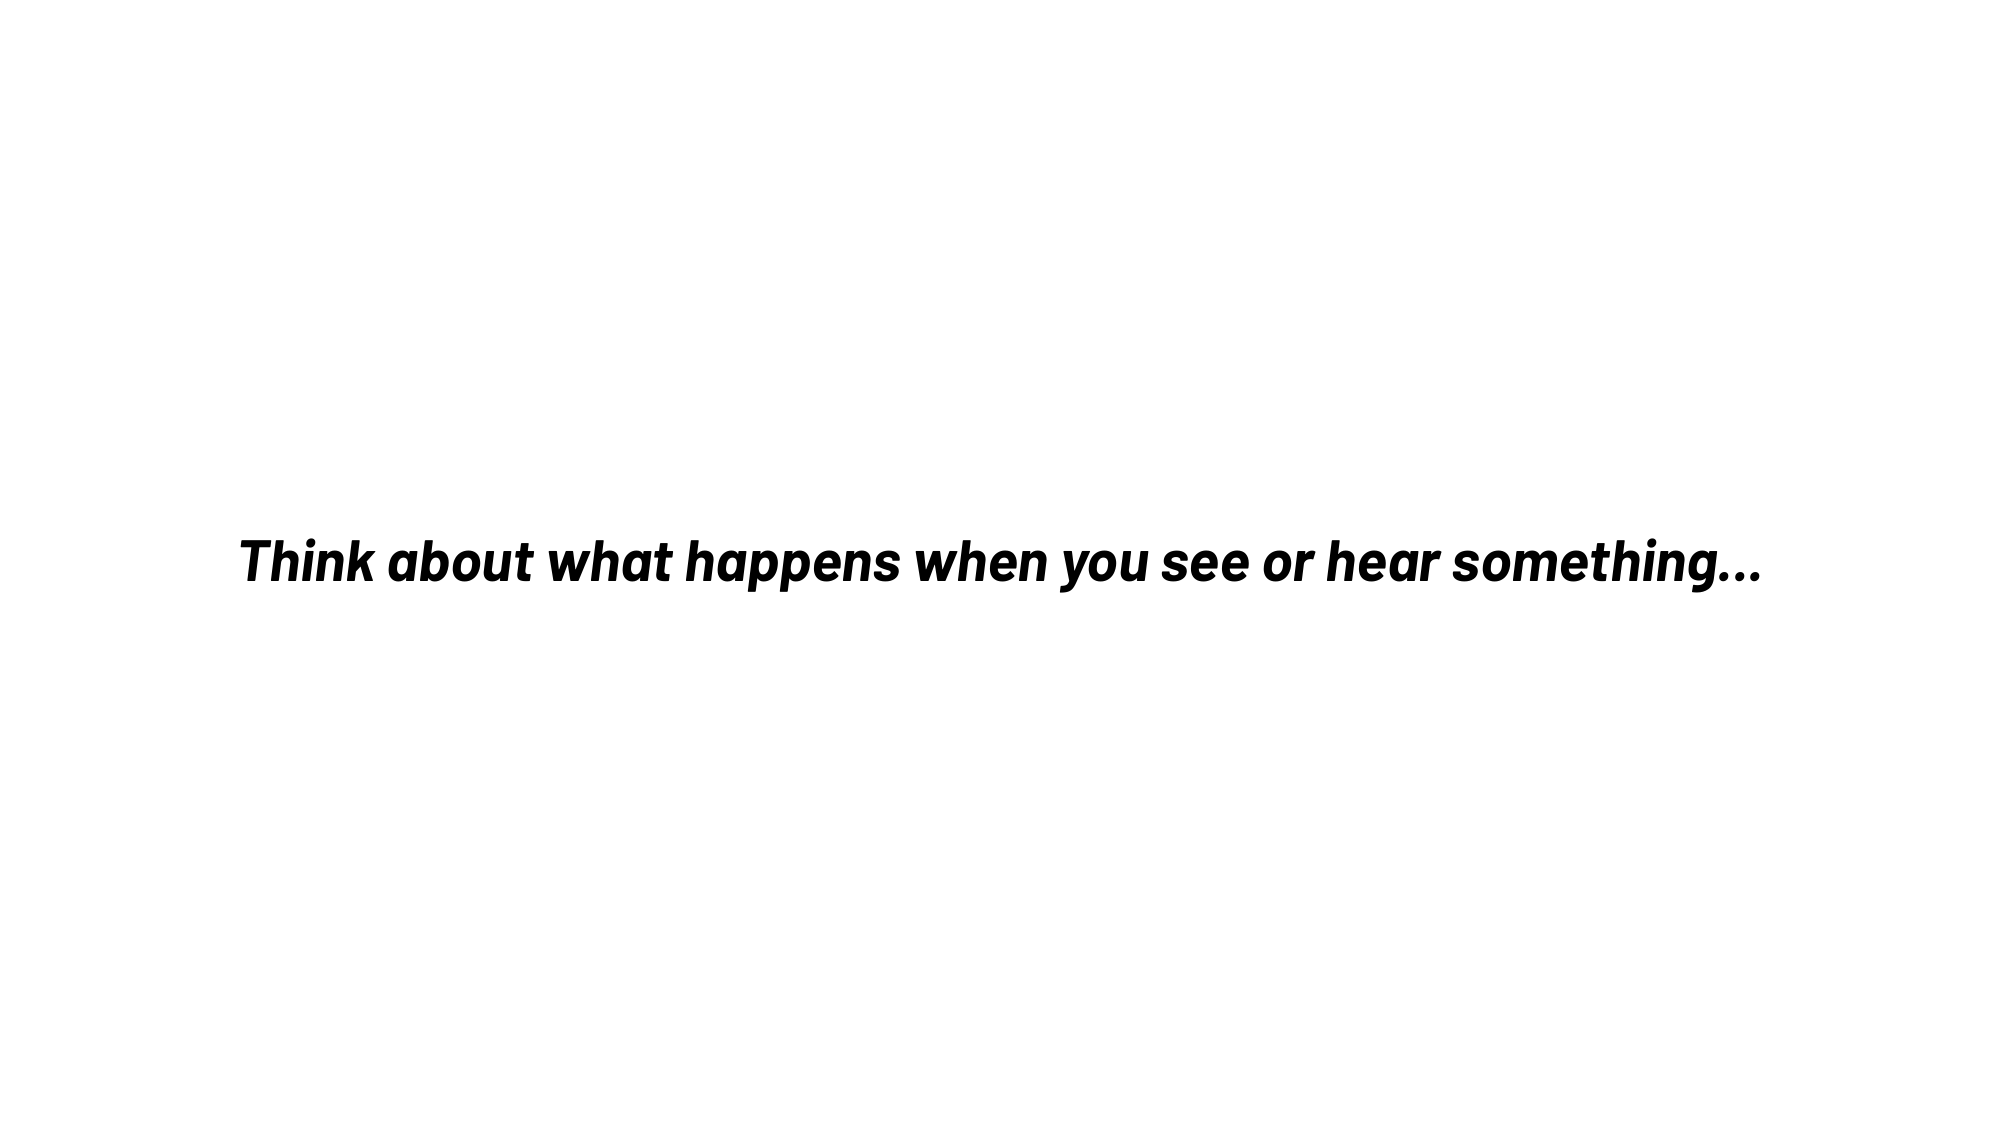

Think about what happens when you see or hear something...